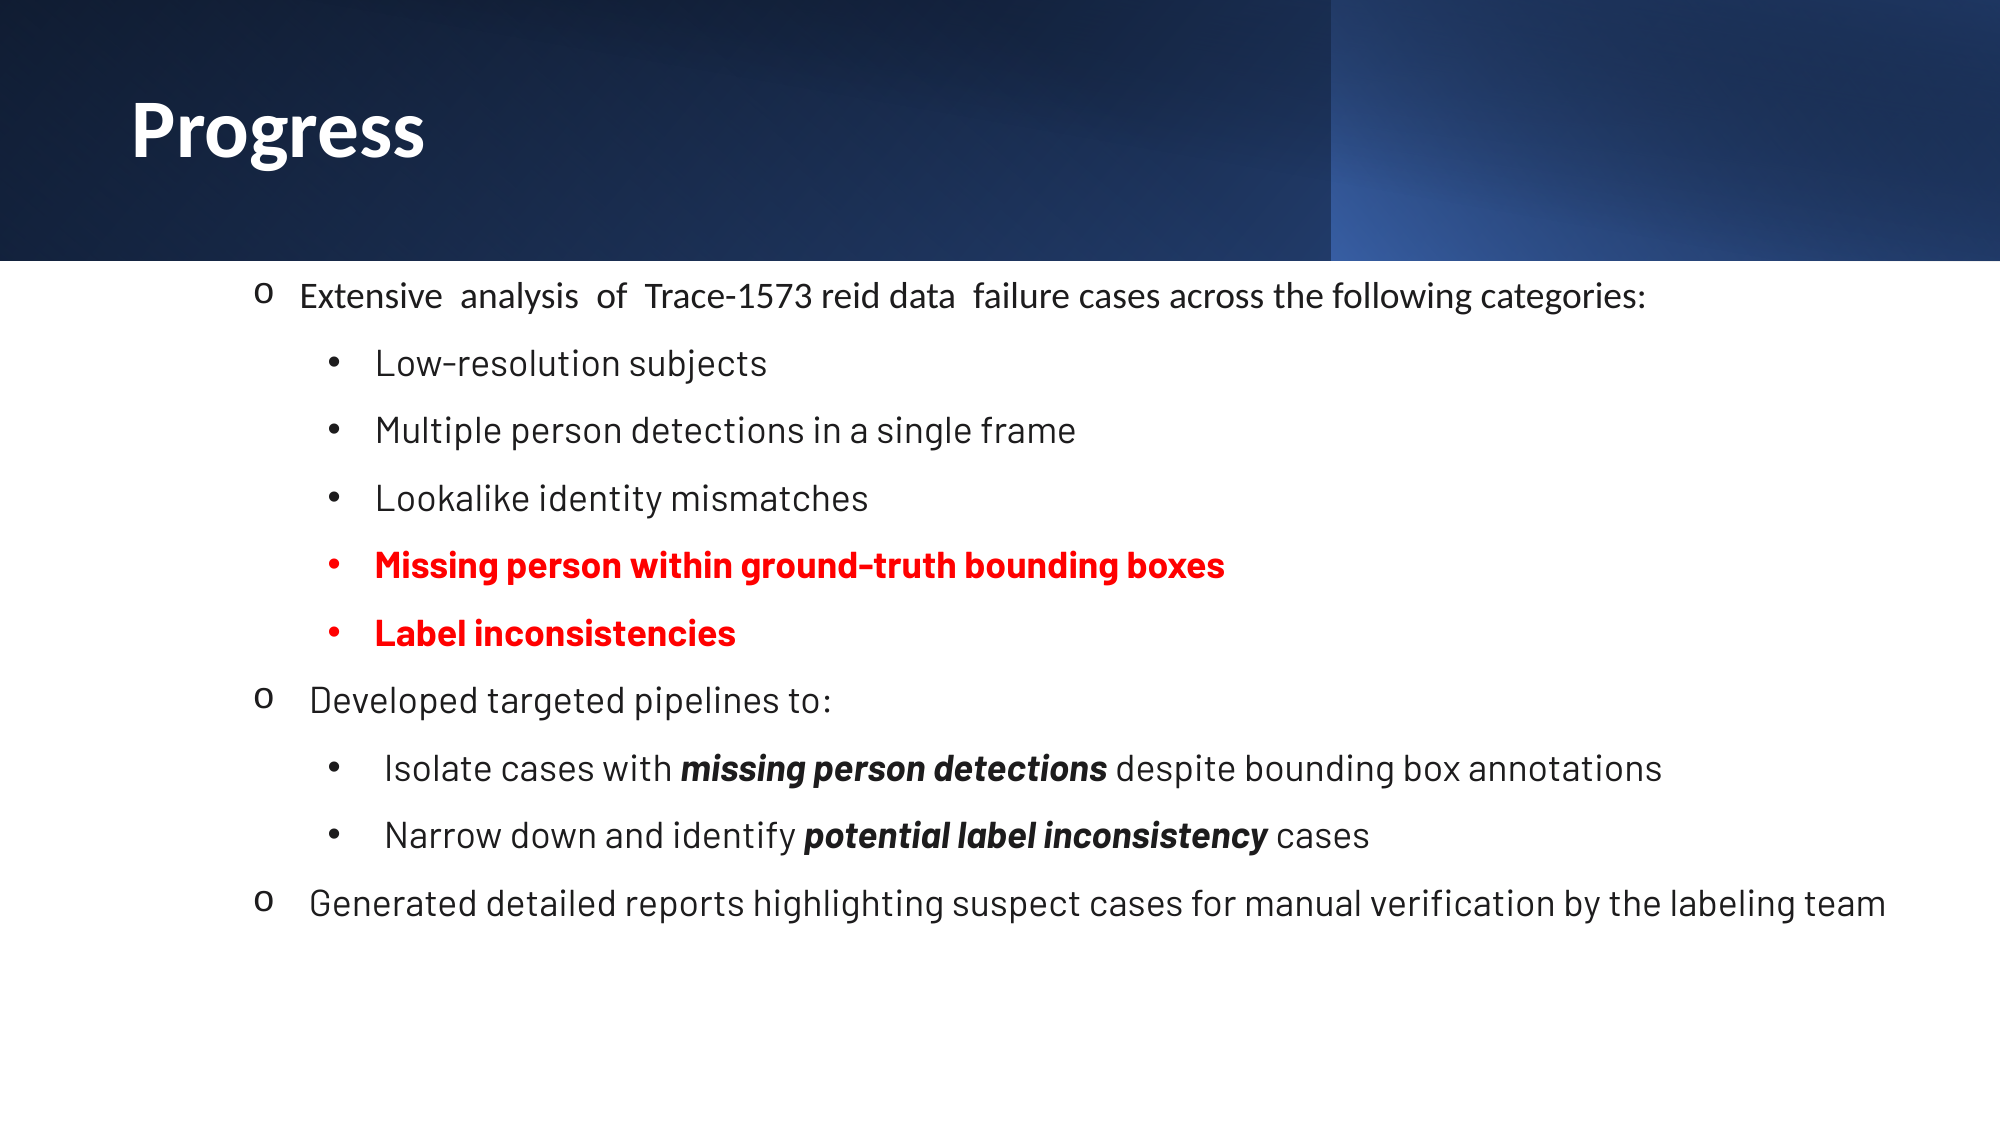

# Progress
Extensive  analysis  of  Trace-1573 reid data  failure cases across the following categories:
Low-resolution subjects
Multiple person detections in a single frame
Lookalike identity mismatches
Missing person within ground-truth bounding boxes
Label inconsistencies
Developed targeted pipelines to:
Isolate cases with missing person detections despite bounding box annotations
Narrow down and identify potential label inconsistency cases
Generated detailed reports highlighting suspect cases for manual verification by the labeling team